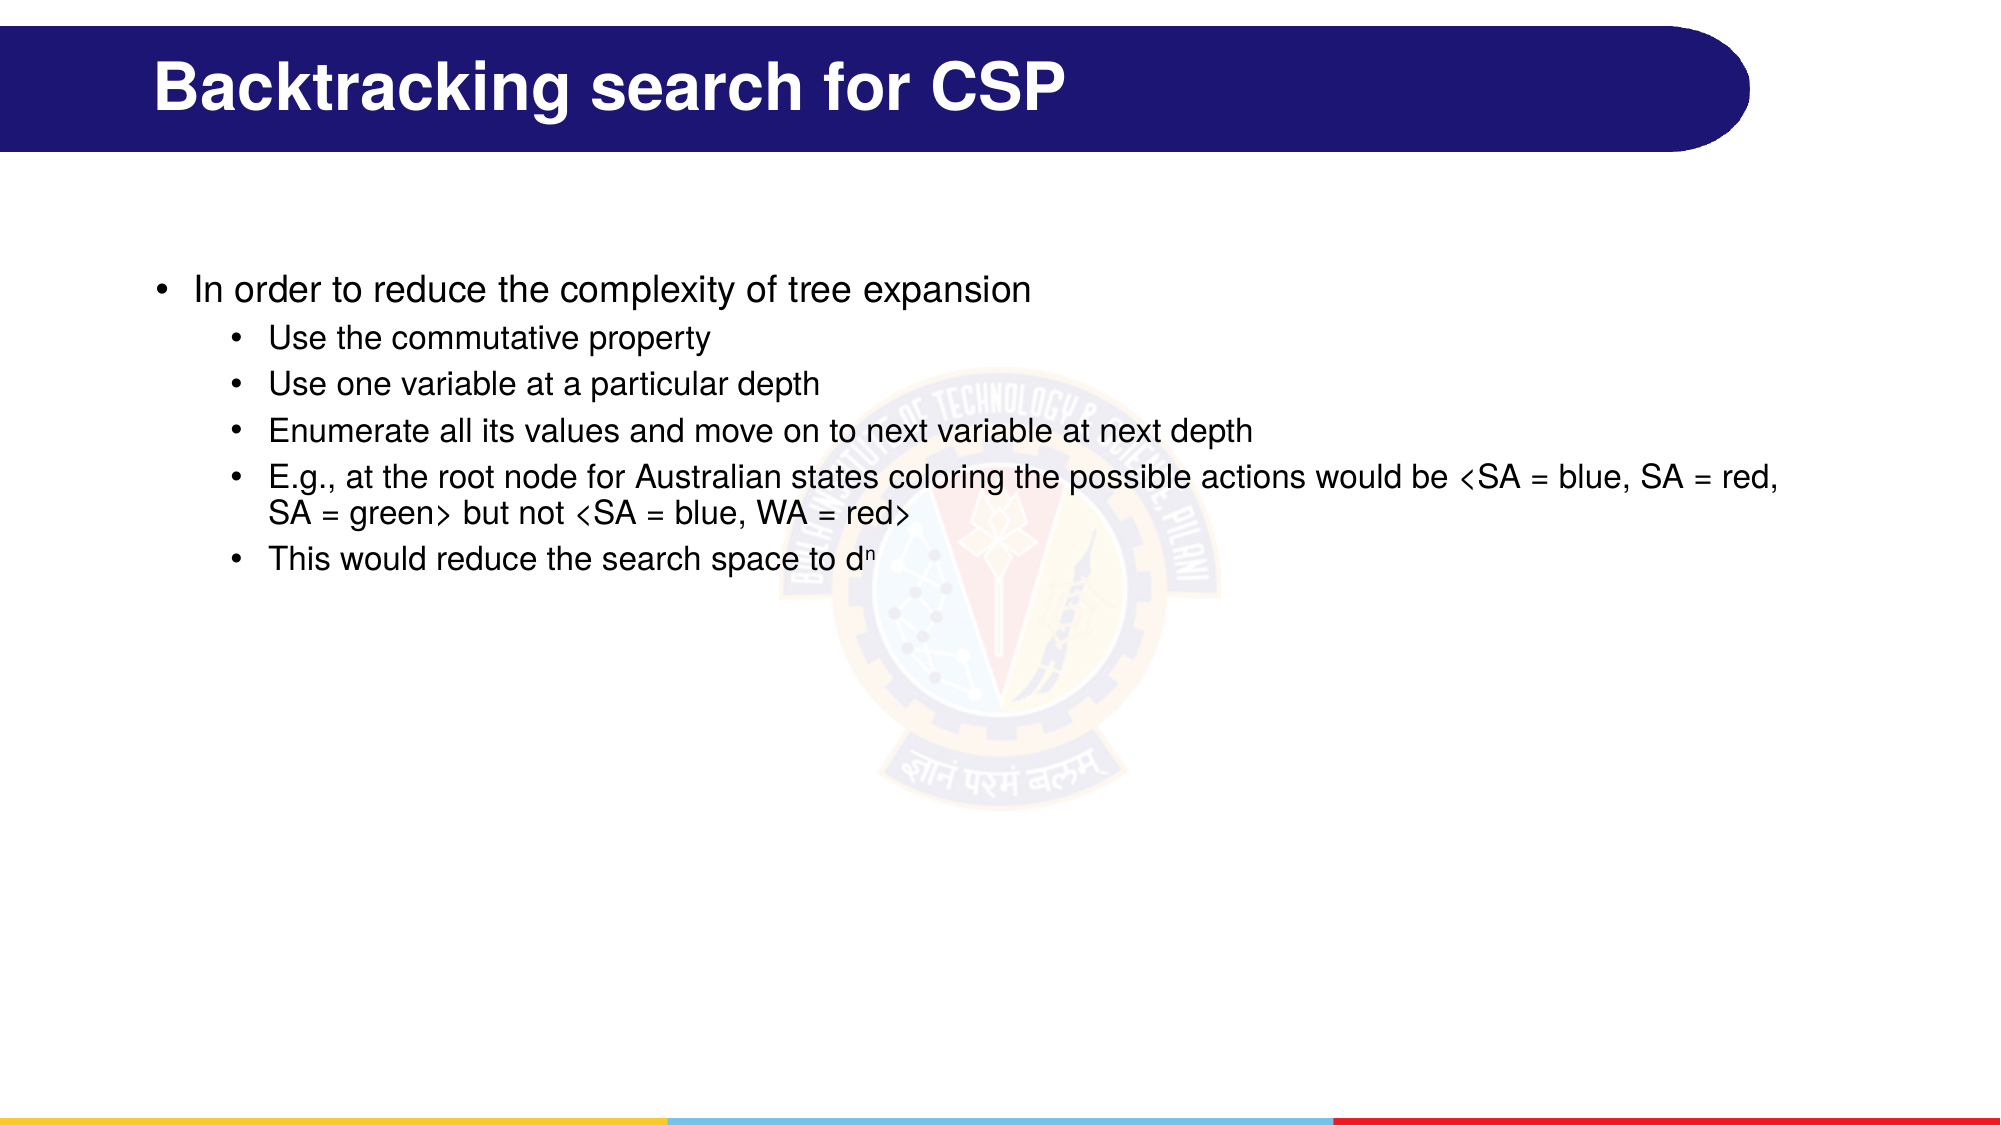

# Backtracking search for CSP

In order to reduce the complexity of tree expansion
Use the commutative property
Use one variable at a particular depth
Enumerate all its values and move on to next variable at next depth
E.g., at the root node for Australian states coloring the possible actions would be <SA = blue, SA = red, SA = green> but not <SA = blue, WA = red>
This would reduce the search space to dn